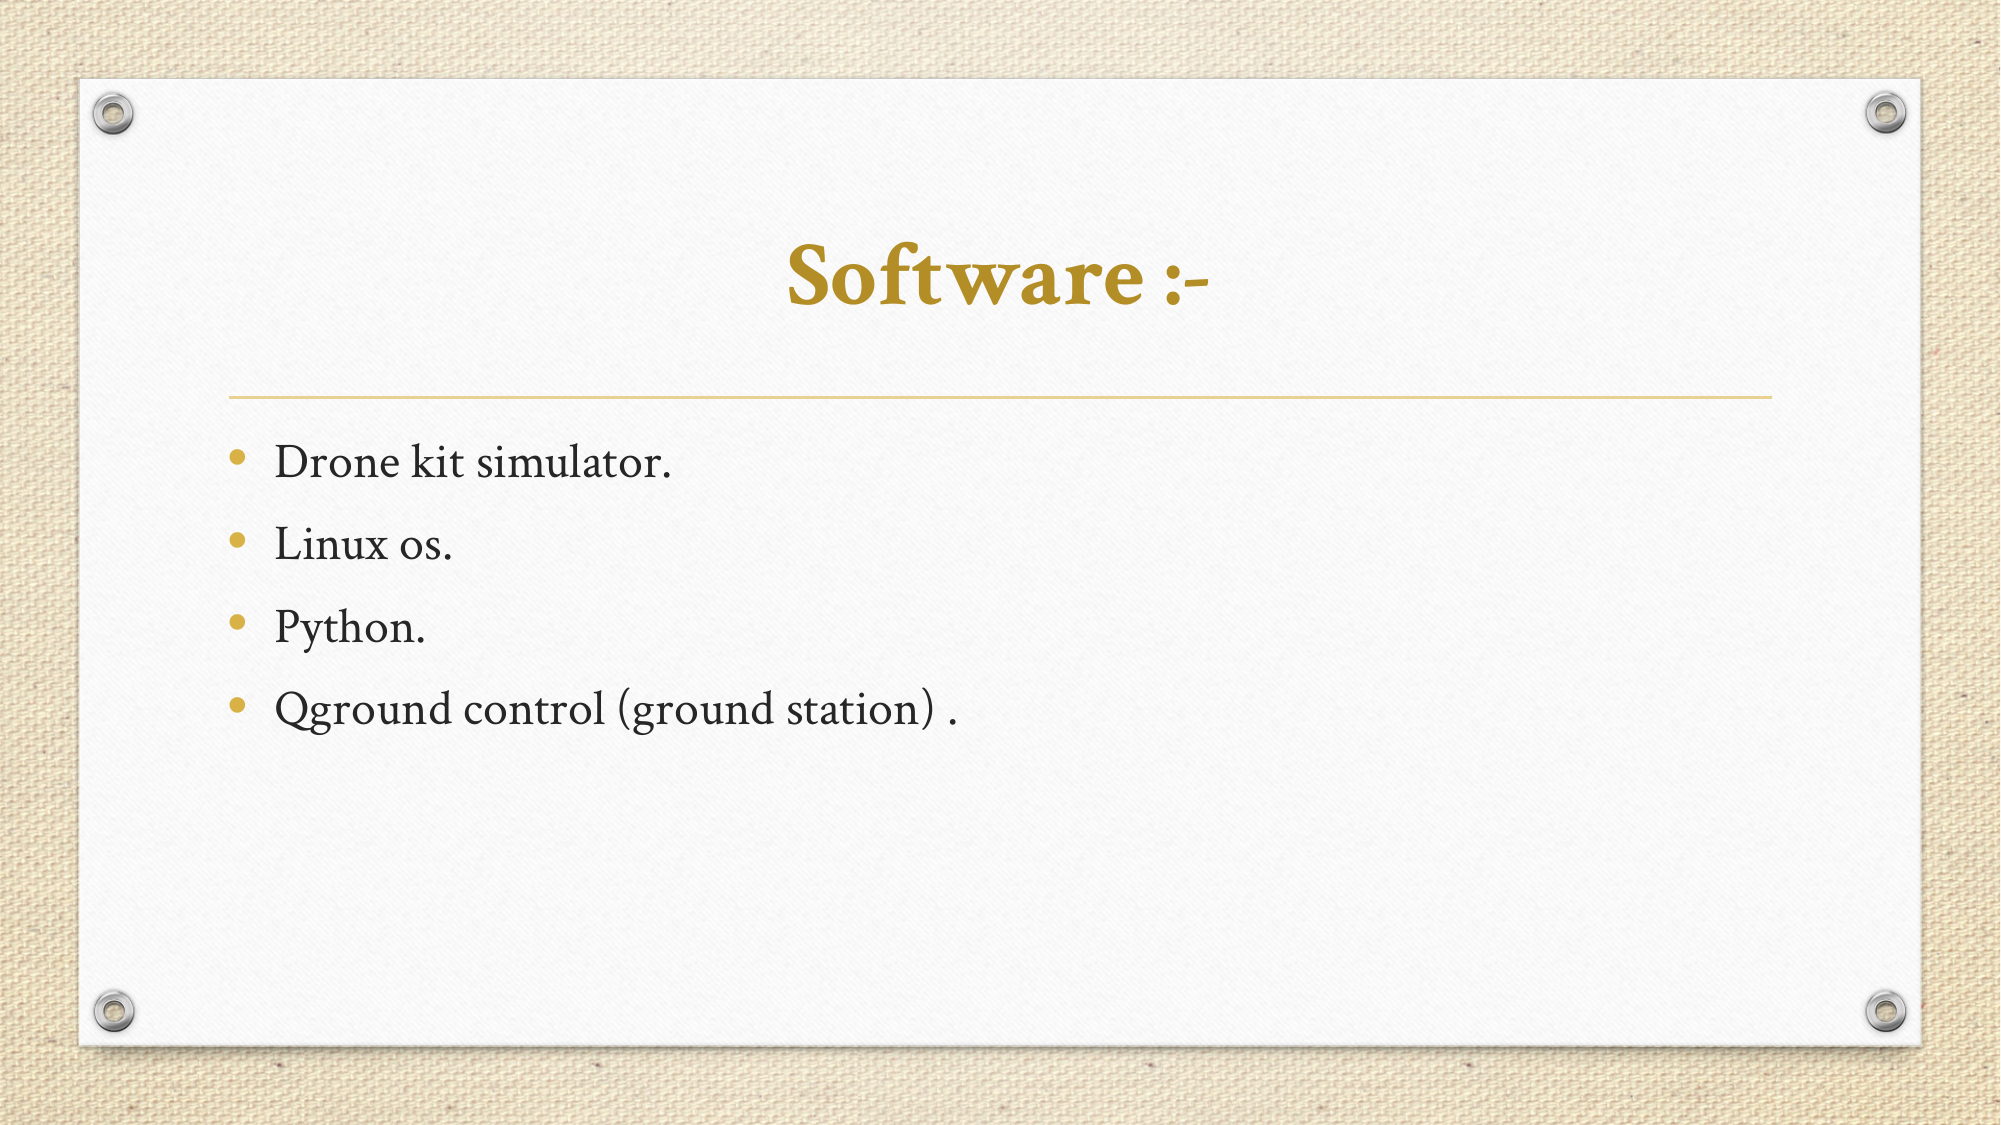

# Software :-
Drone kit simulator.
Linux os.
Python.
Qground control (ground station) .